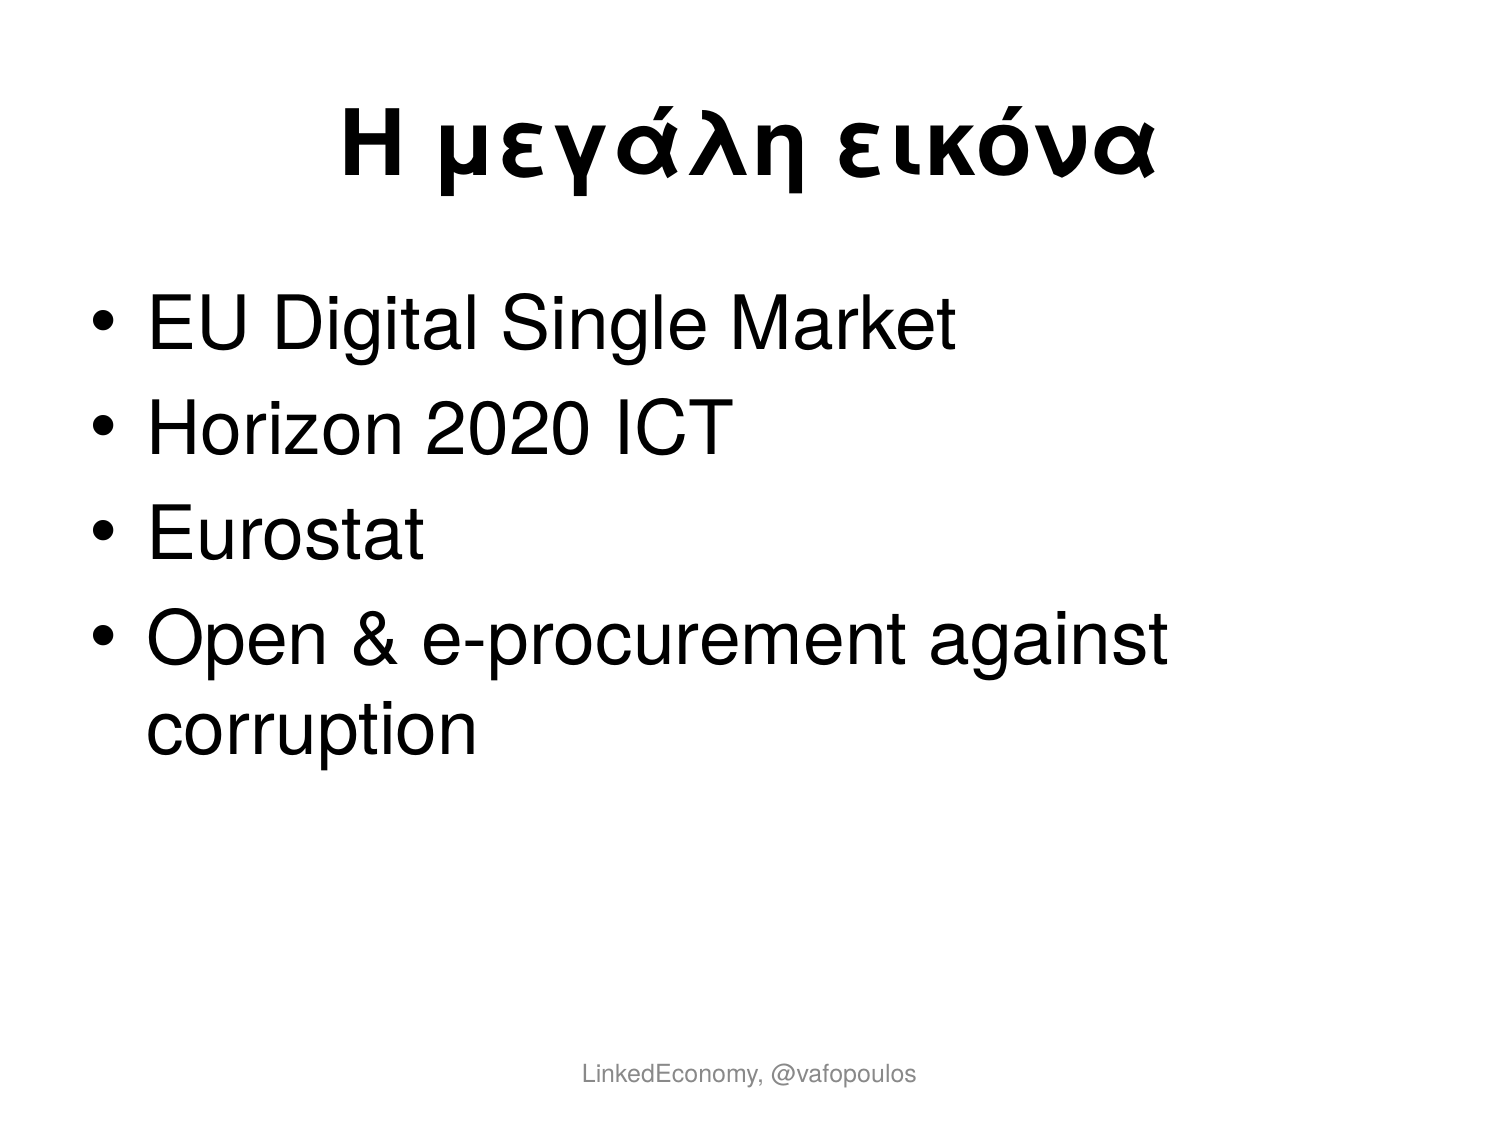

# Η μεγάλη εικόνα
EU Digital Single Market
Horizon 2020 ICT
Eurostat
Open & e-procurement against corruption

LinkedEconomy, @vafopoulos